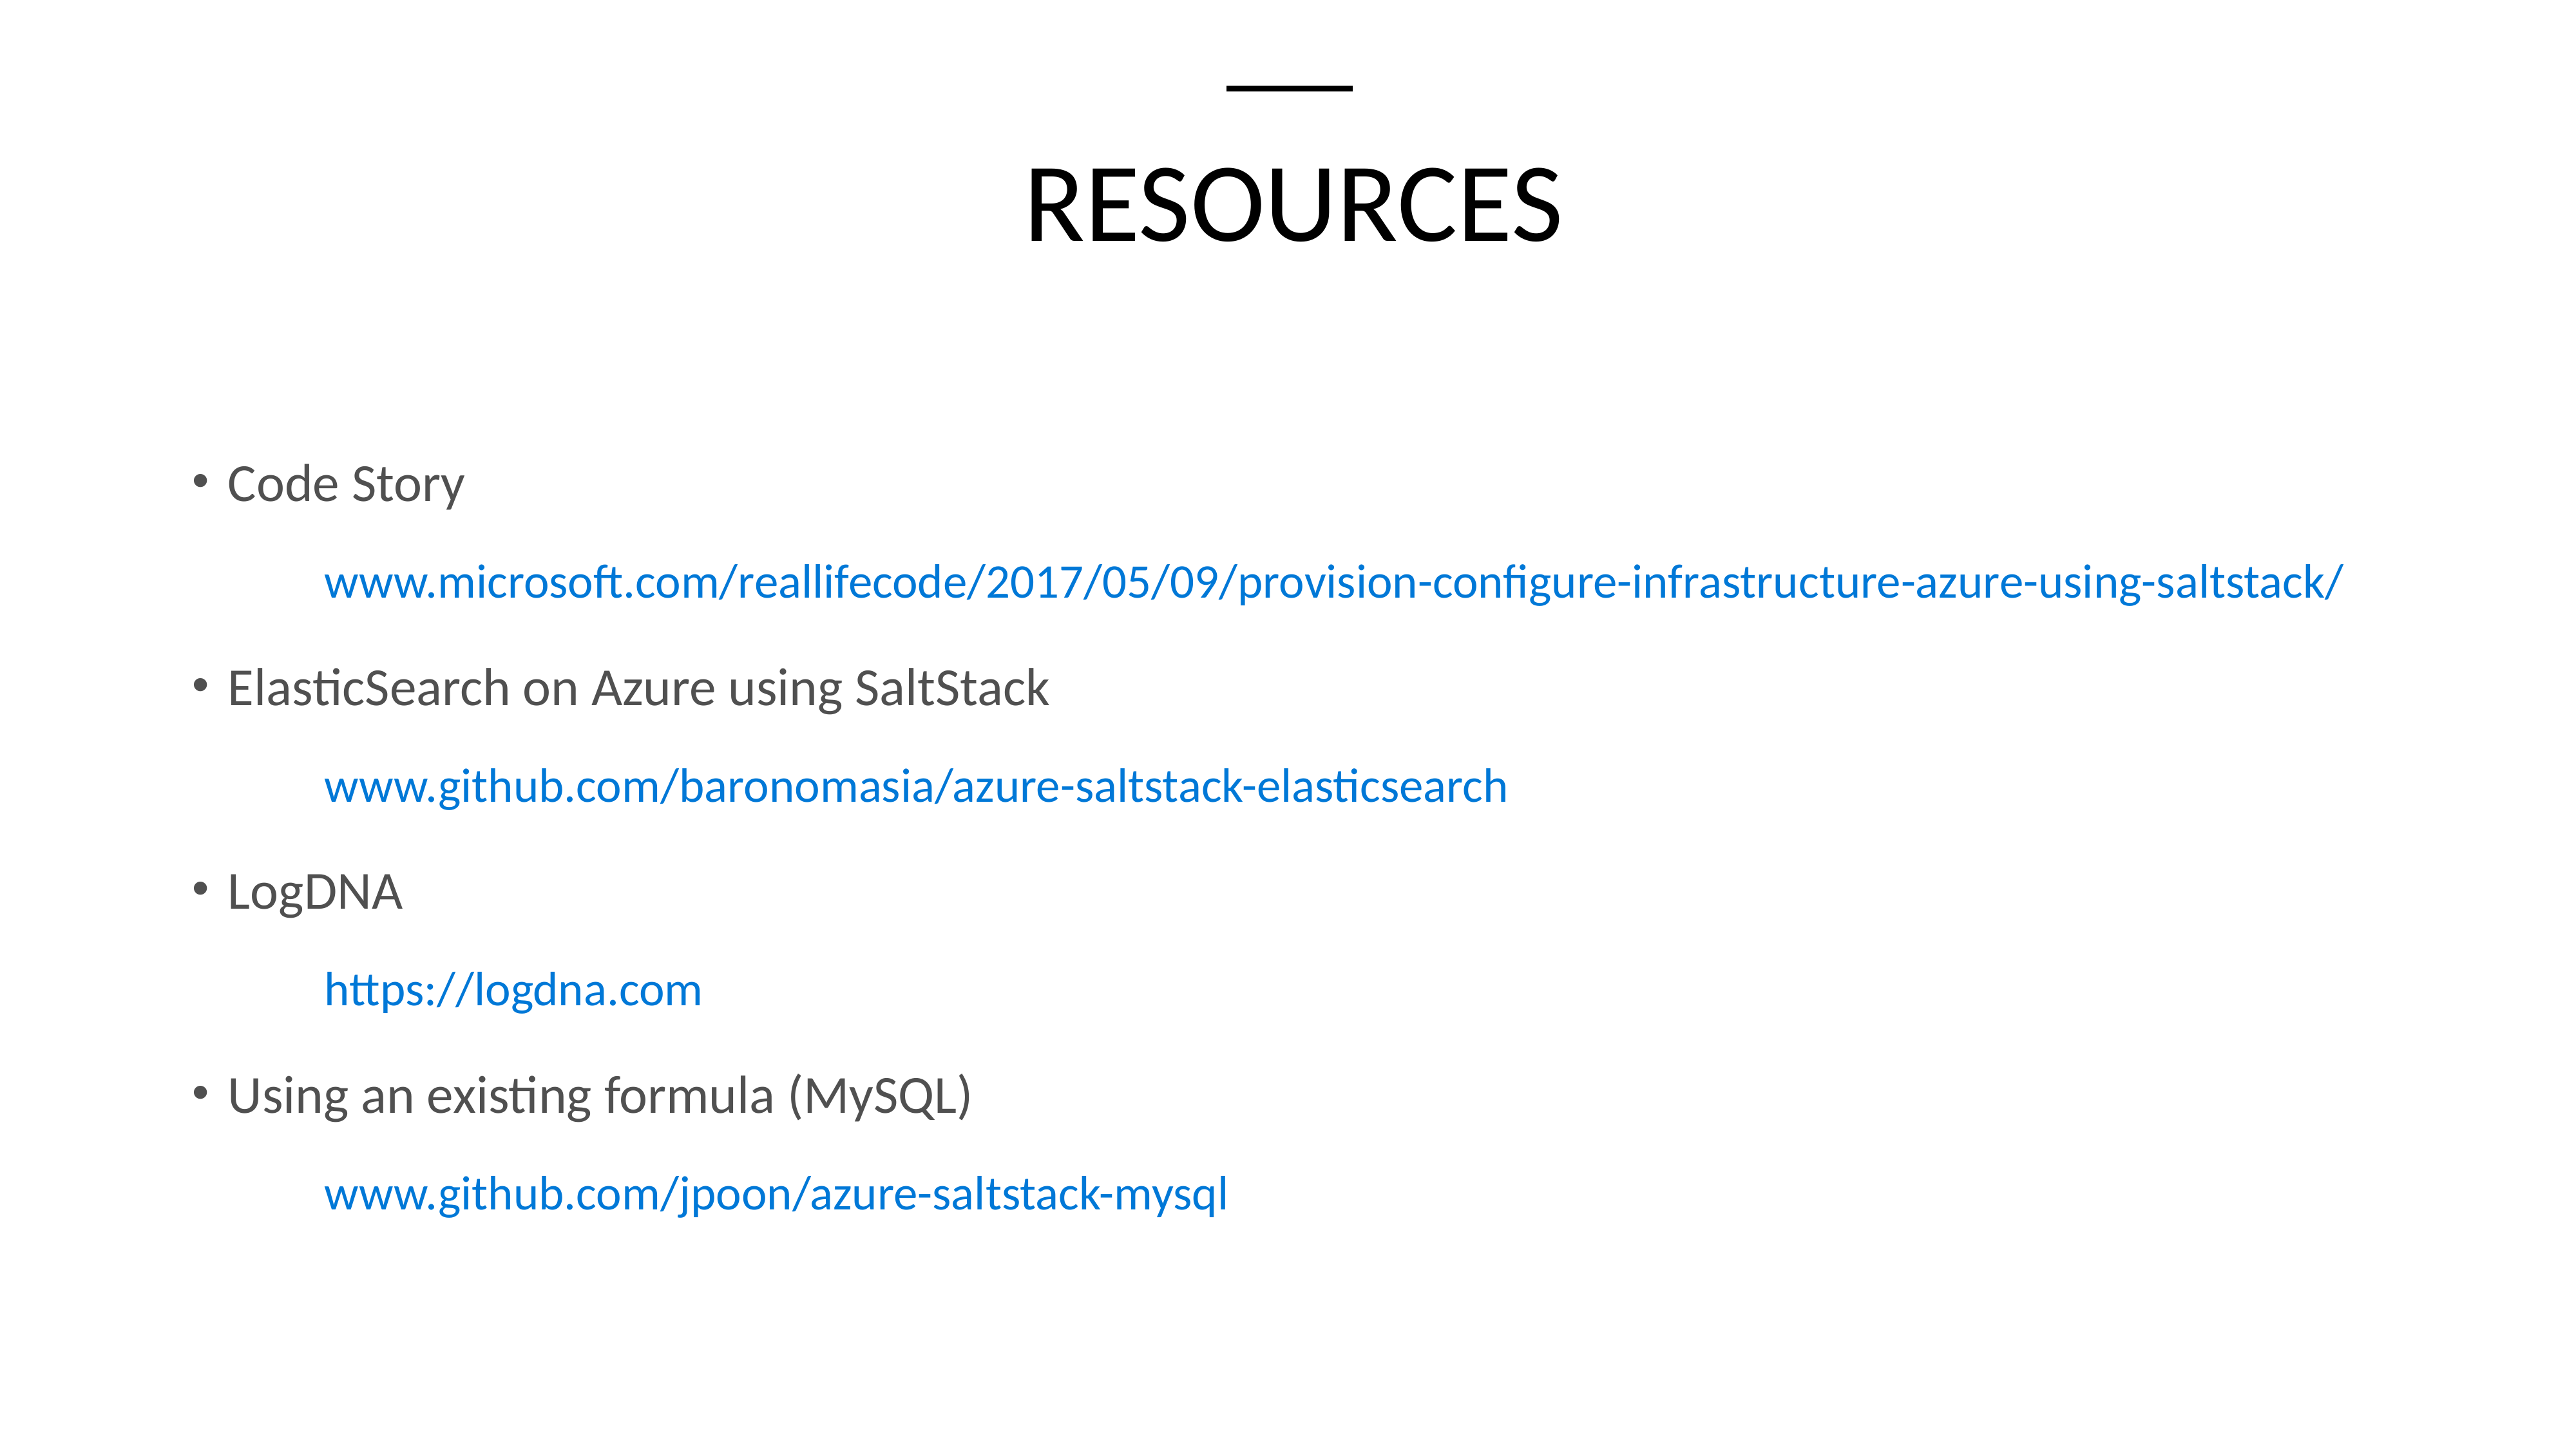

RESOURCES
Code Story
	www.microsoft.com/reallifecode/2017/05/09/provision-configure-infrastructure-azure-using-saltstack/
ElasticSearch on Azure using SaltStack
	www.github.com/baronomasia/azure-saltstack-elasticsearch
LogDNA
	https://logdna.com
Using an existing formula (MySQL)
	www.github.com/jpoon/azure-saltstack-mysql